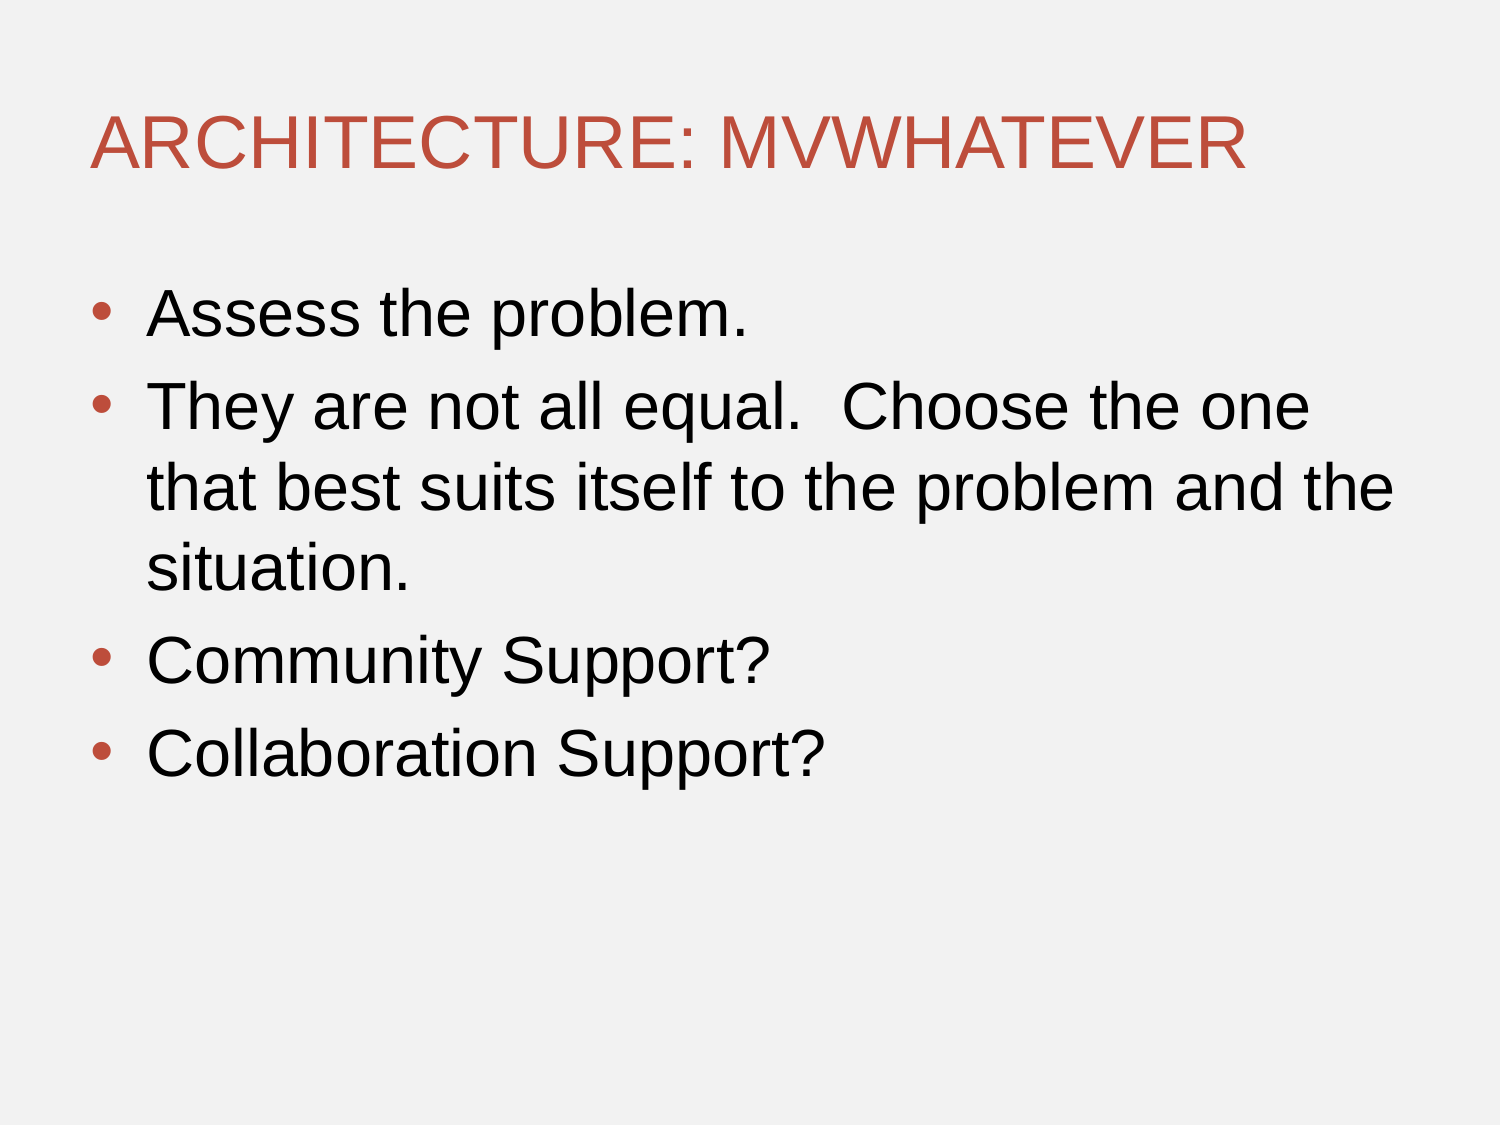

# Architecture: MVWhatever
Assess the problem.
They are not all equal.  Choose the one that best suits itself to the problem and the situation.
Community Support?
Collaboration Support?